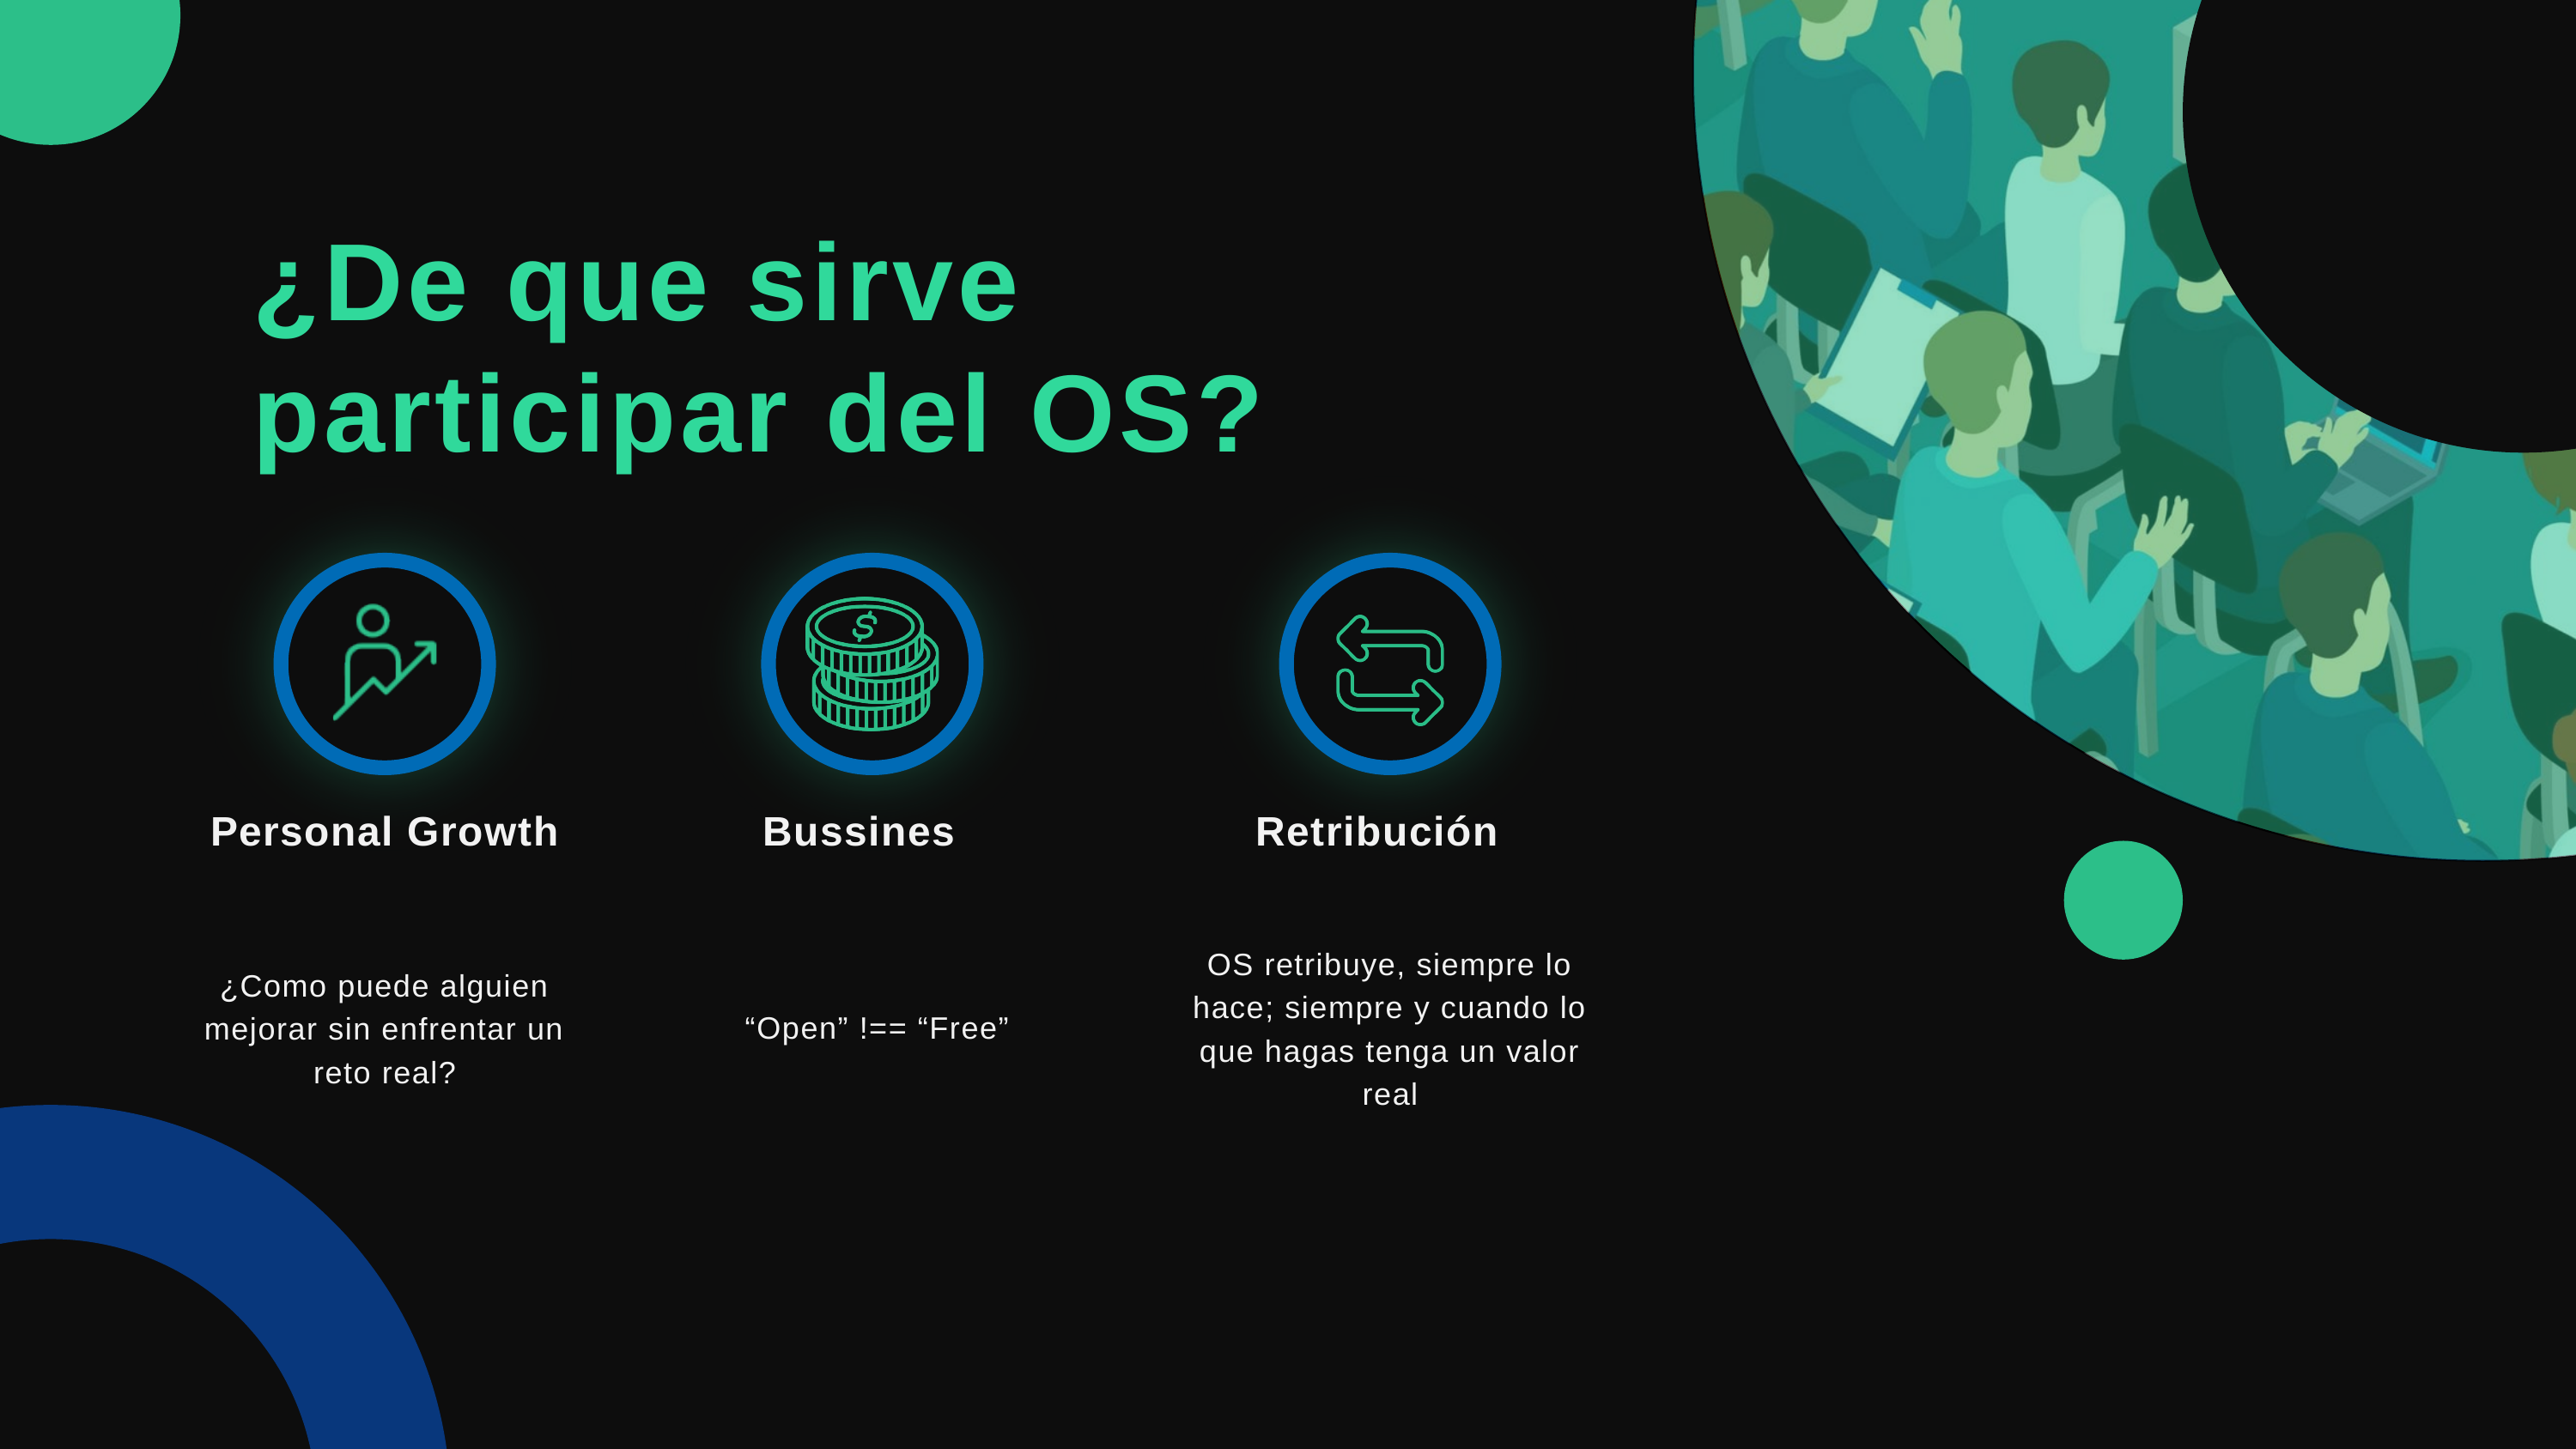

Borcelle Company

¿De que sirve participar del OS?

Personal Growth
Bussines
Retribución

OS retribuye, siempre lo hace; siempre y cuando lo que hagas tenga un valor real
¿Como puede alguien mejorar sin enfrentar un reto real?
 “Open” !== “Free”